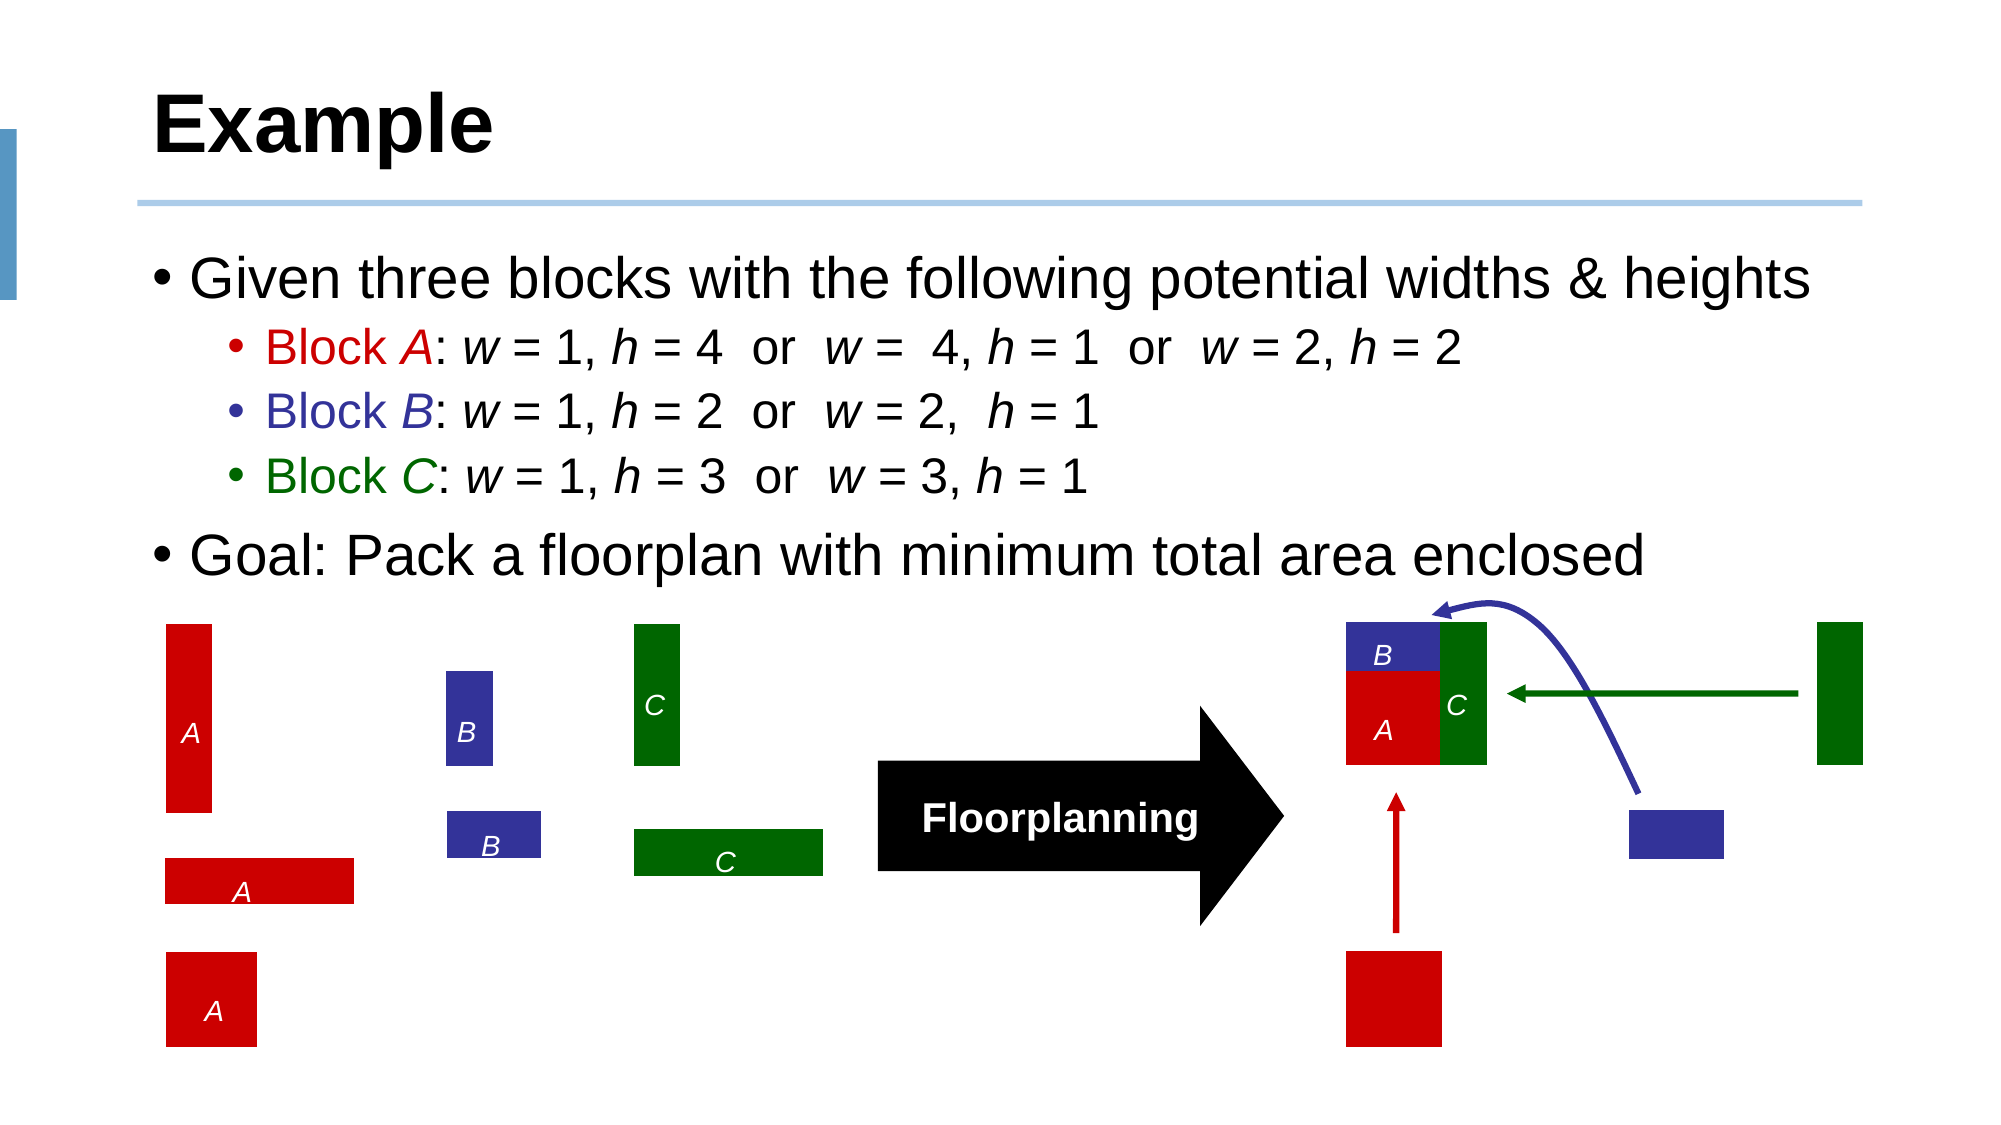

# Example
Given three blocks with the following potential widths & heights
Block A: w = 1, h = 4  or  w =  4, h = 1  or  w = 2, h = 2
Block B: w = 1, h = 2  or  w = 2,  h = 1
Block C: w = 1, h = 3  or  w = 3, h = 1
Goal: Pack a floorplan with minimum total area enclosed

B

C

B
A

B
C
A

A
C
A

Floorplanning